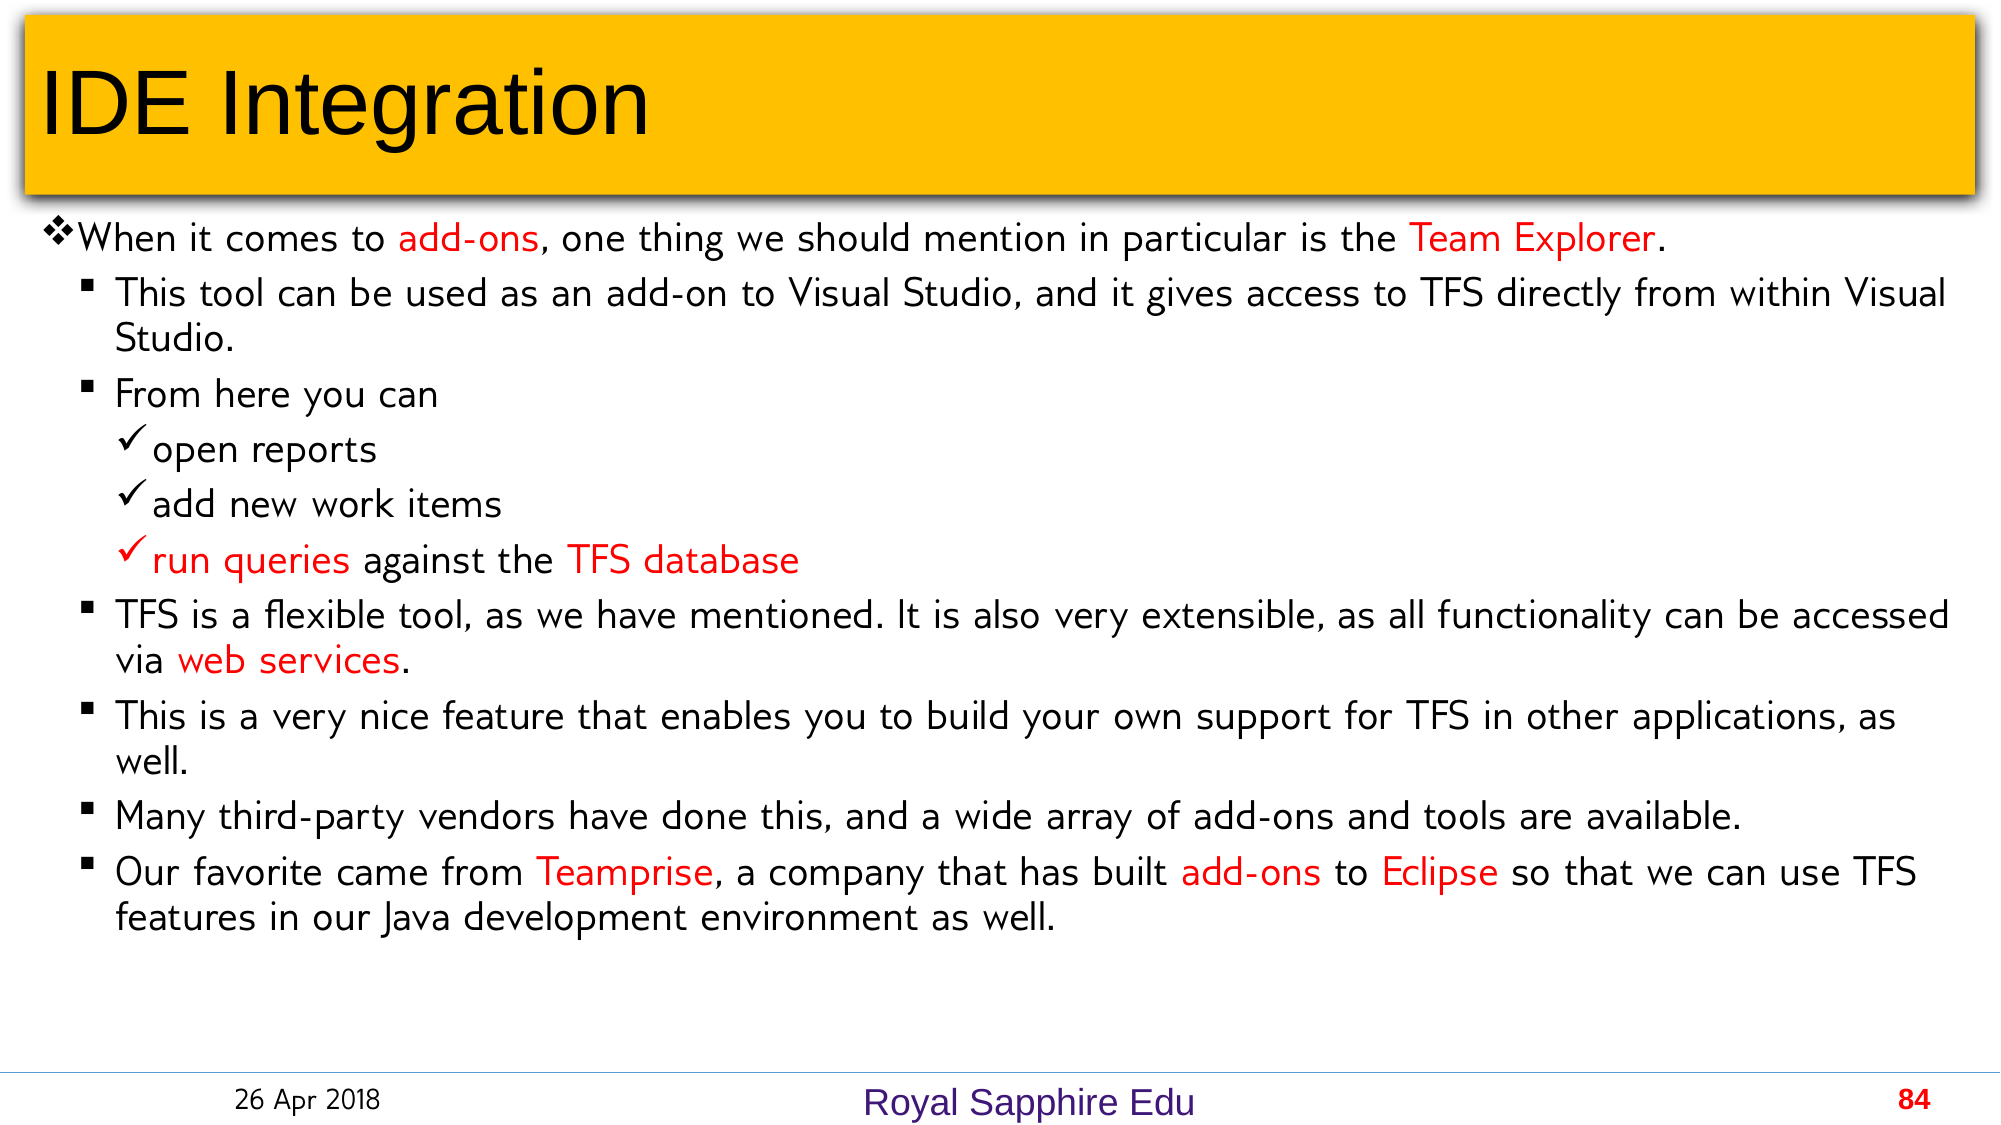

# IDE Integration
When it comes to add-ons, one thing we should mention in particular is the Team Explorer.
This tool can be used as an add-on to Visual Studio, and it gives access to TFS directly from within Visual Studio.
From here you can
open reports
add new work items
run queries against the TFS database
TFS is a flexible tool, as we have mentioned. It is also very extensible, as all functionality can be accessed via web services.
This is a very nice feature that enables you to build your own support for TFS in other applications, as well.
Many third-party vendors have done this, and a wide array of add-ons and tools are available.
Our favorite came from Teamprise, a company that has built add-ons to Eclipse so that we can use TFS features in our Java development environment as well.
26 Apr 2018
84